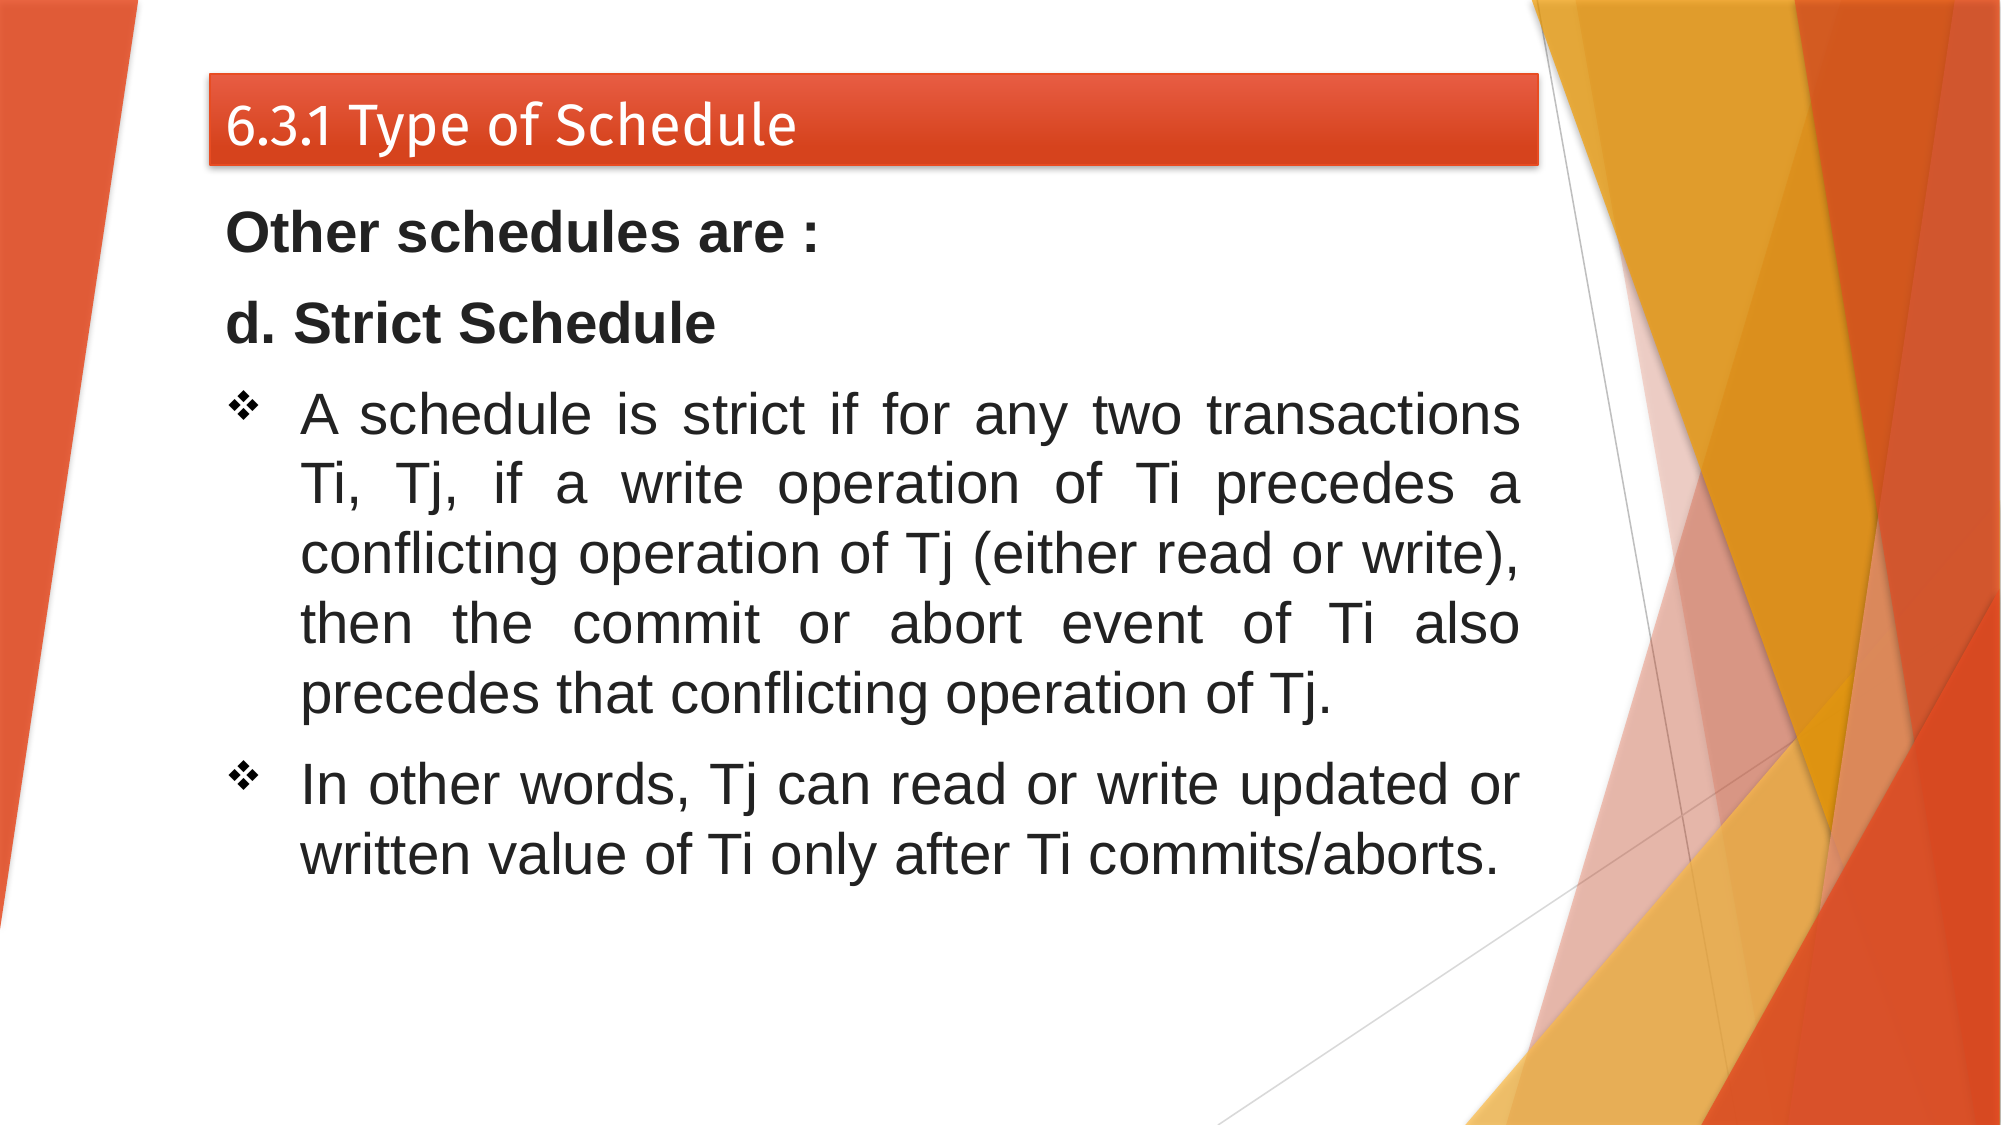

# 6.3.1 Type of Schedule
Other schedules are :
d. Strict Schedule
A schedule is strict if for any two transactions Ti, Tj, if a write operation of Ti precedes a conflicting operation of Tj (either read or write), then the commit or abort event of Ti also precedes that conflicting operation of Tj.
In other words, Tj can read or write updated or written value of Ti only after Ti commits/aborts.